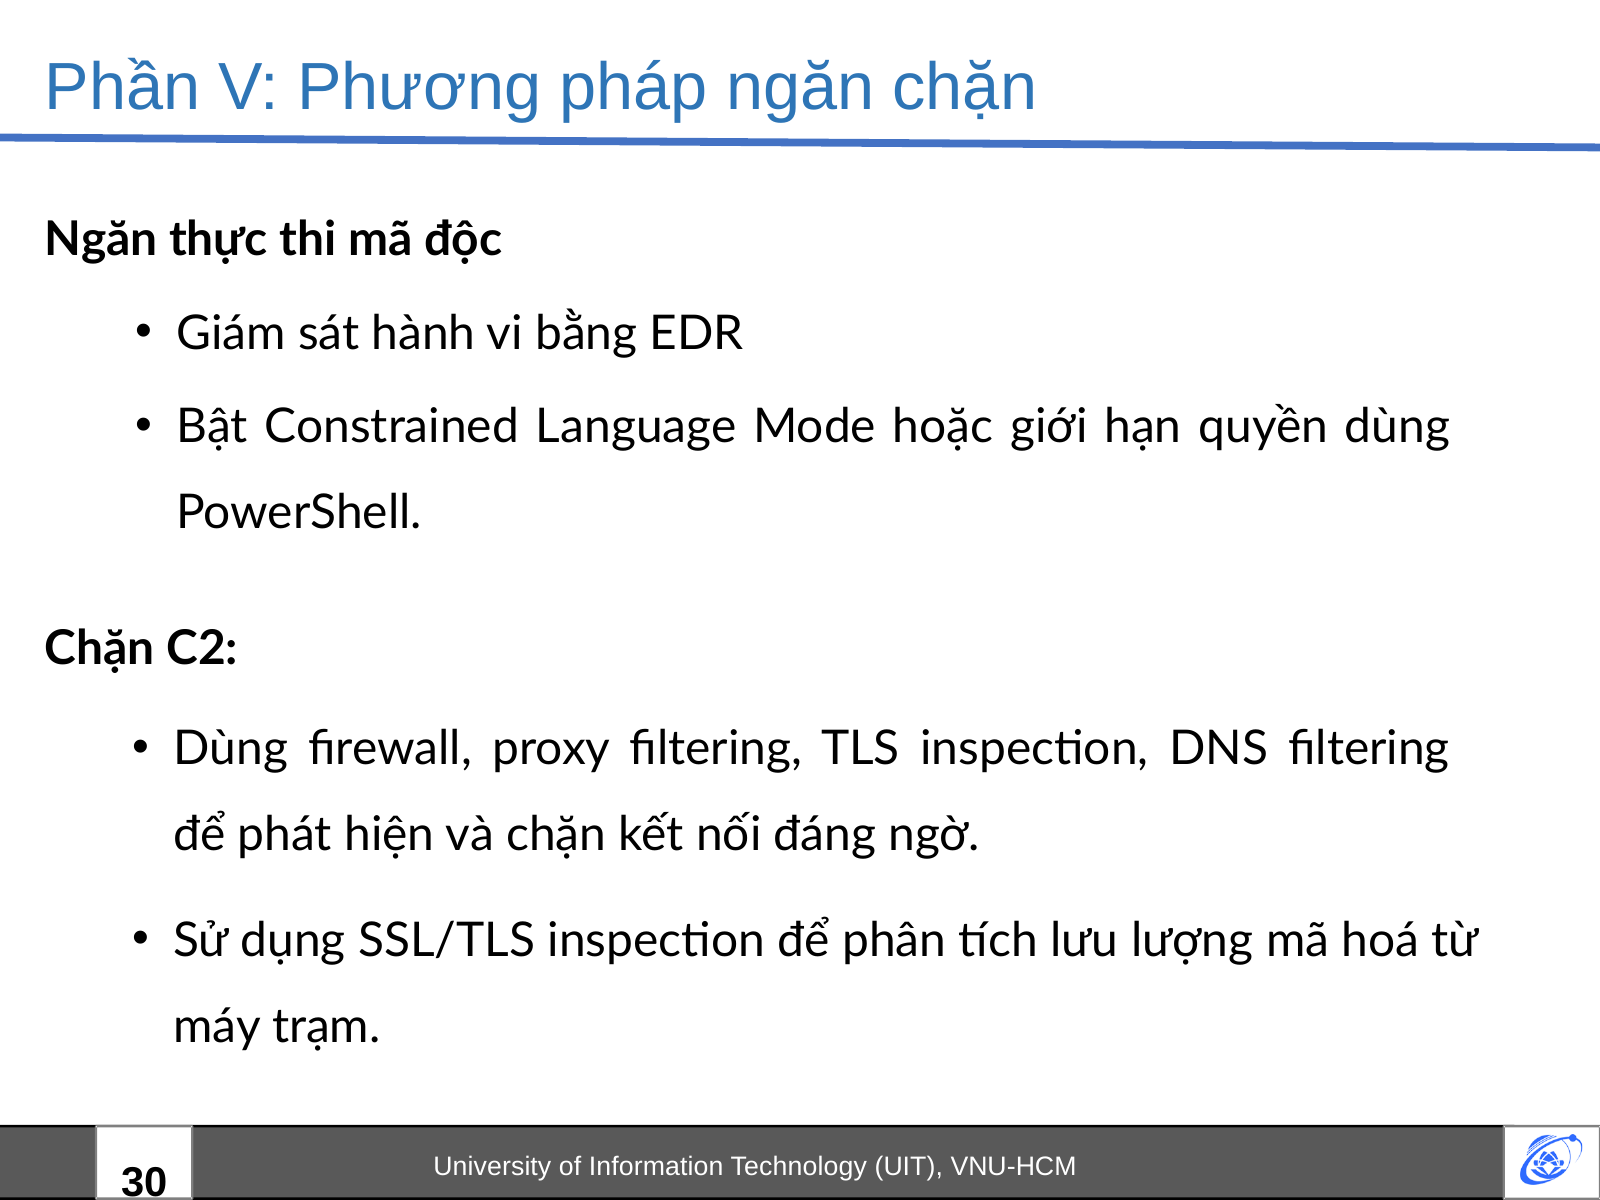

Phần V: Phương pháp ngăn chặn
Ngăn thực thi mã độc
Giám sát hành vi bằng EDR
Bật Constrained Language Mode hoặc giới hạn quyền dùng PowerShell.
Chặn C2:
Dùng firewall, proxy filtering, TLS inspection, DNS filtering để phát hiện và chặn kết nối đáng ngờ.
Sử dụng SSL/TLS inspection để phân tích lưu lượng mã hoá từ máy trạm.

University of Information Technology (UIT), VNU-HCM

30